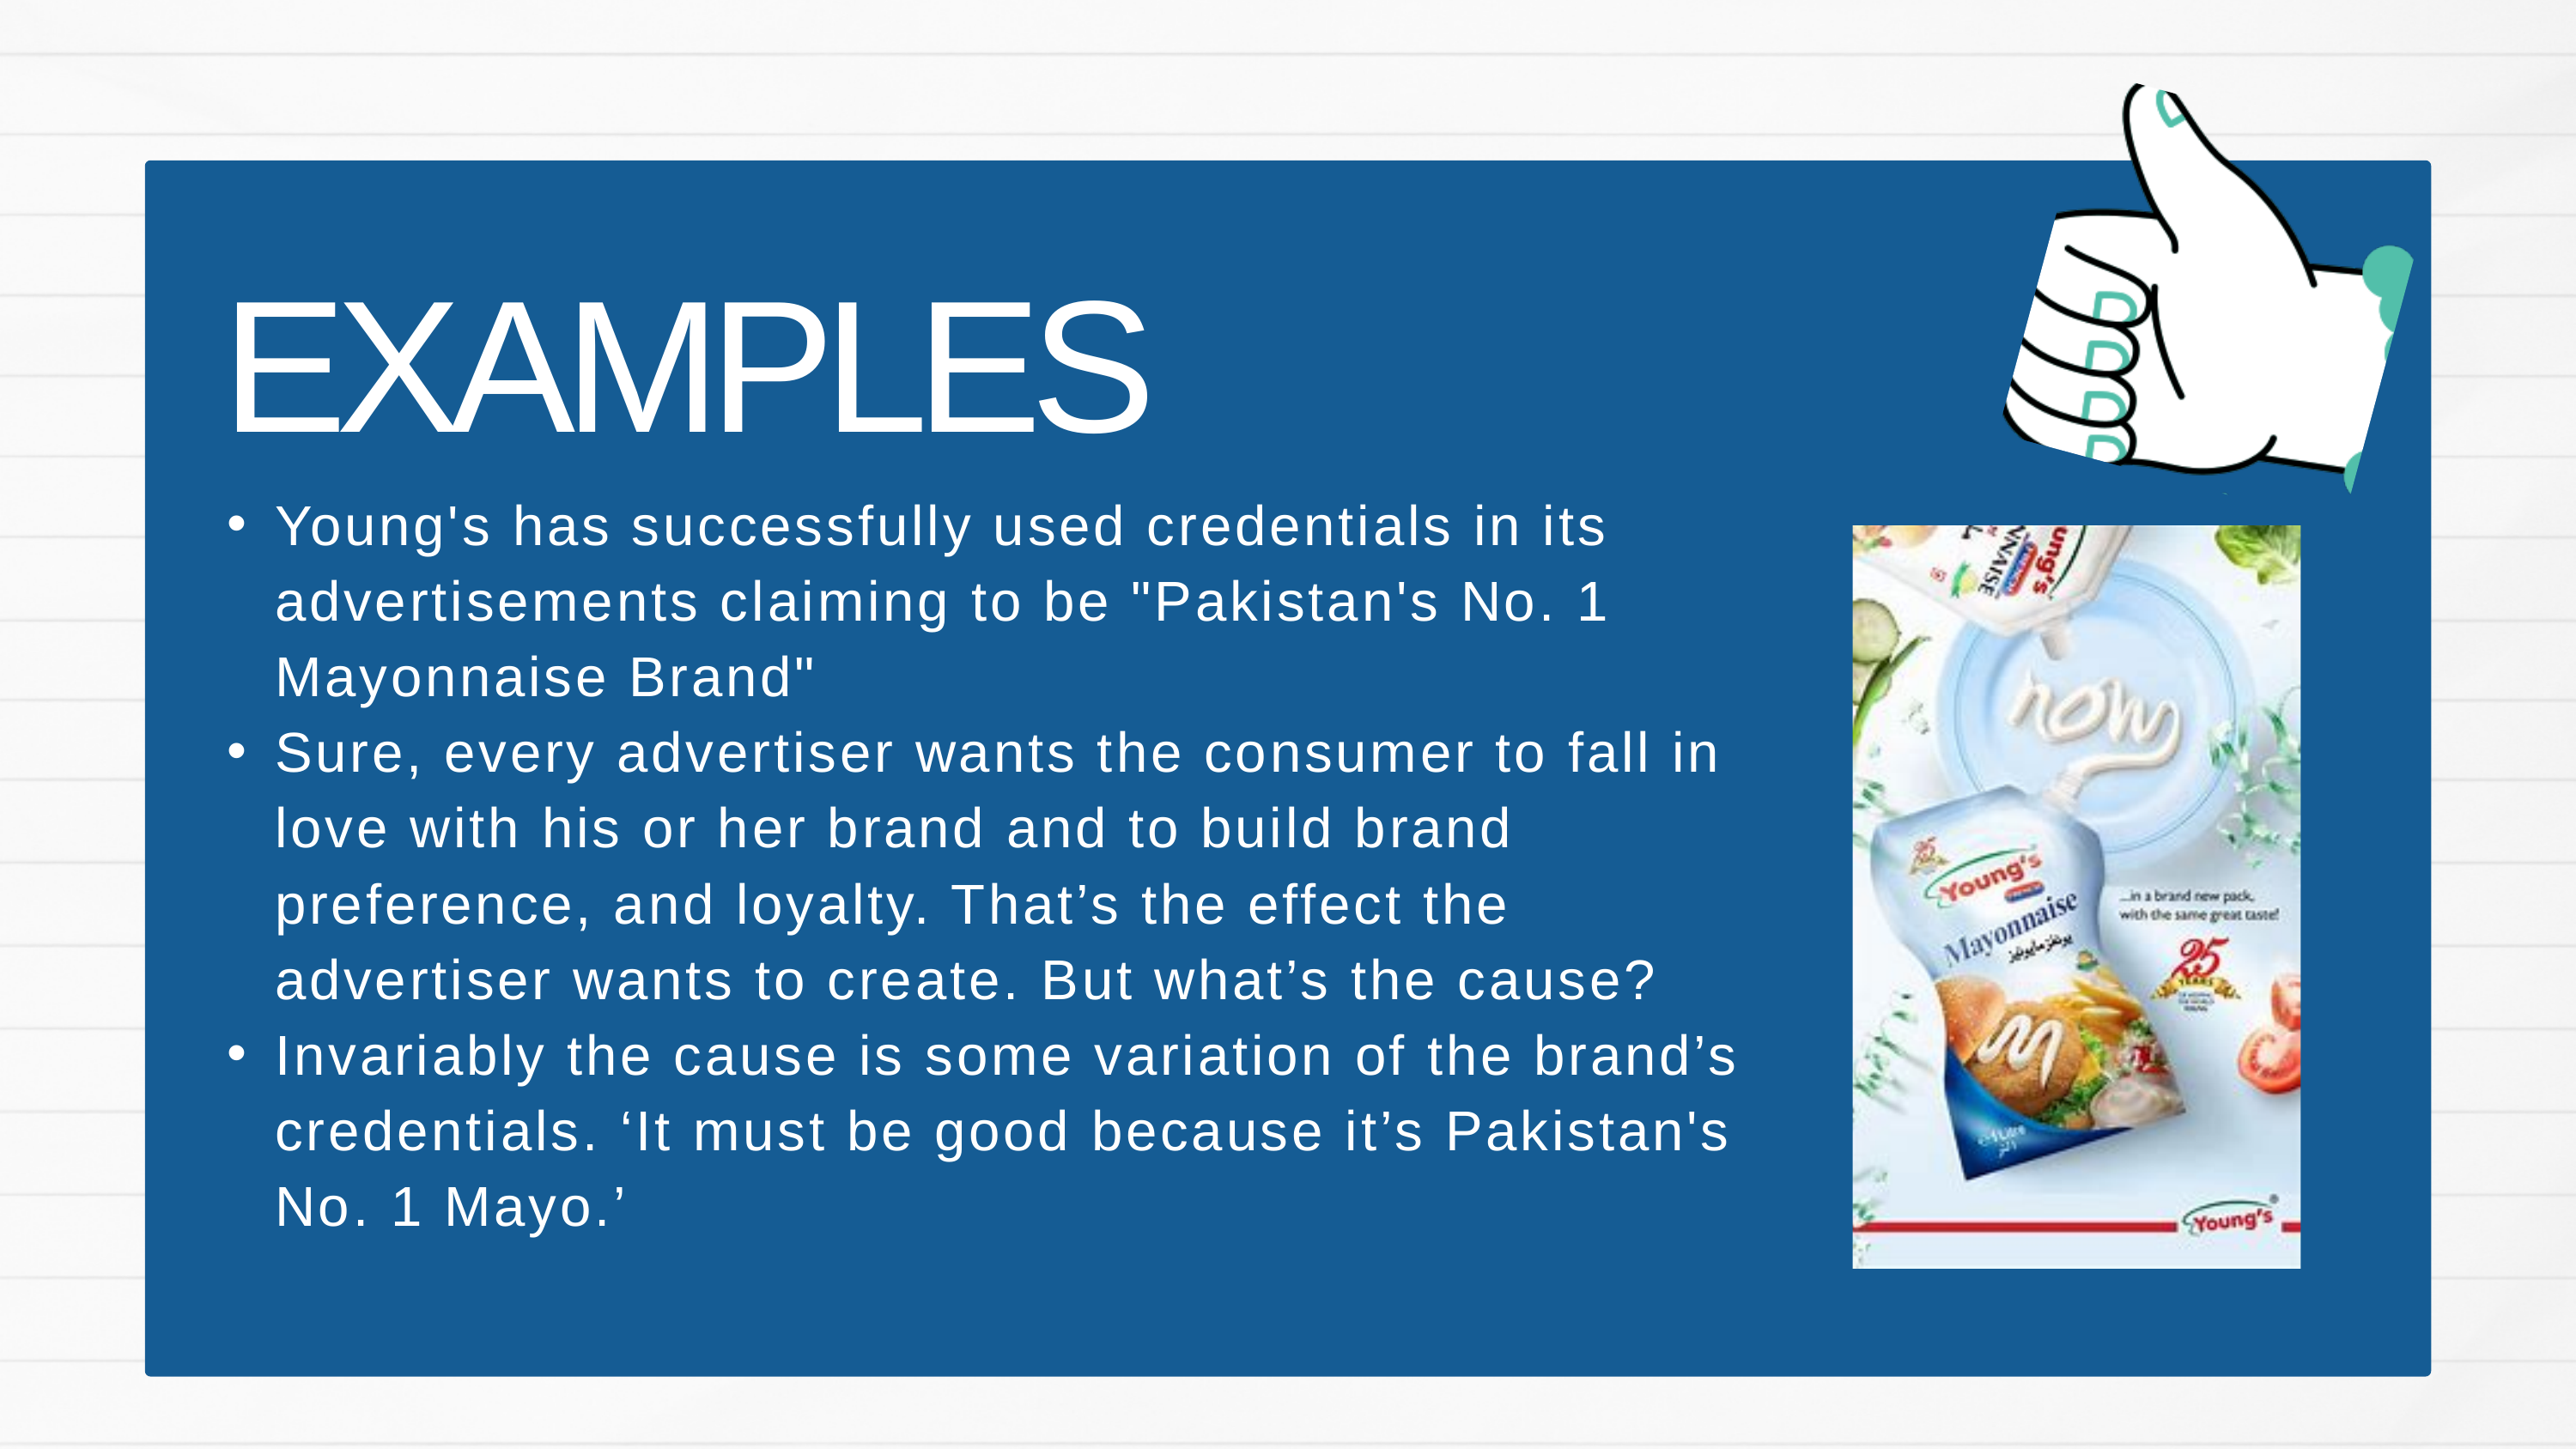

EXAMPLES
Young's has successfully used credentials in its advertisements claiming to be "Pakistan's No. 1 Mayonnaise Brand"
Sure, every advertiser wants the consumer to fall in love with his or her brand and to build brand preference, and loyalty. That’s the effect the advertiser wants to create. But what’s the cause?
Invariably the cause is some variation of the brand’s credentials. ‘It must be good because it’s Pakistan's No. 1 Mayo.’